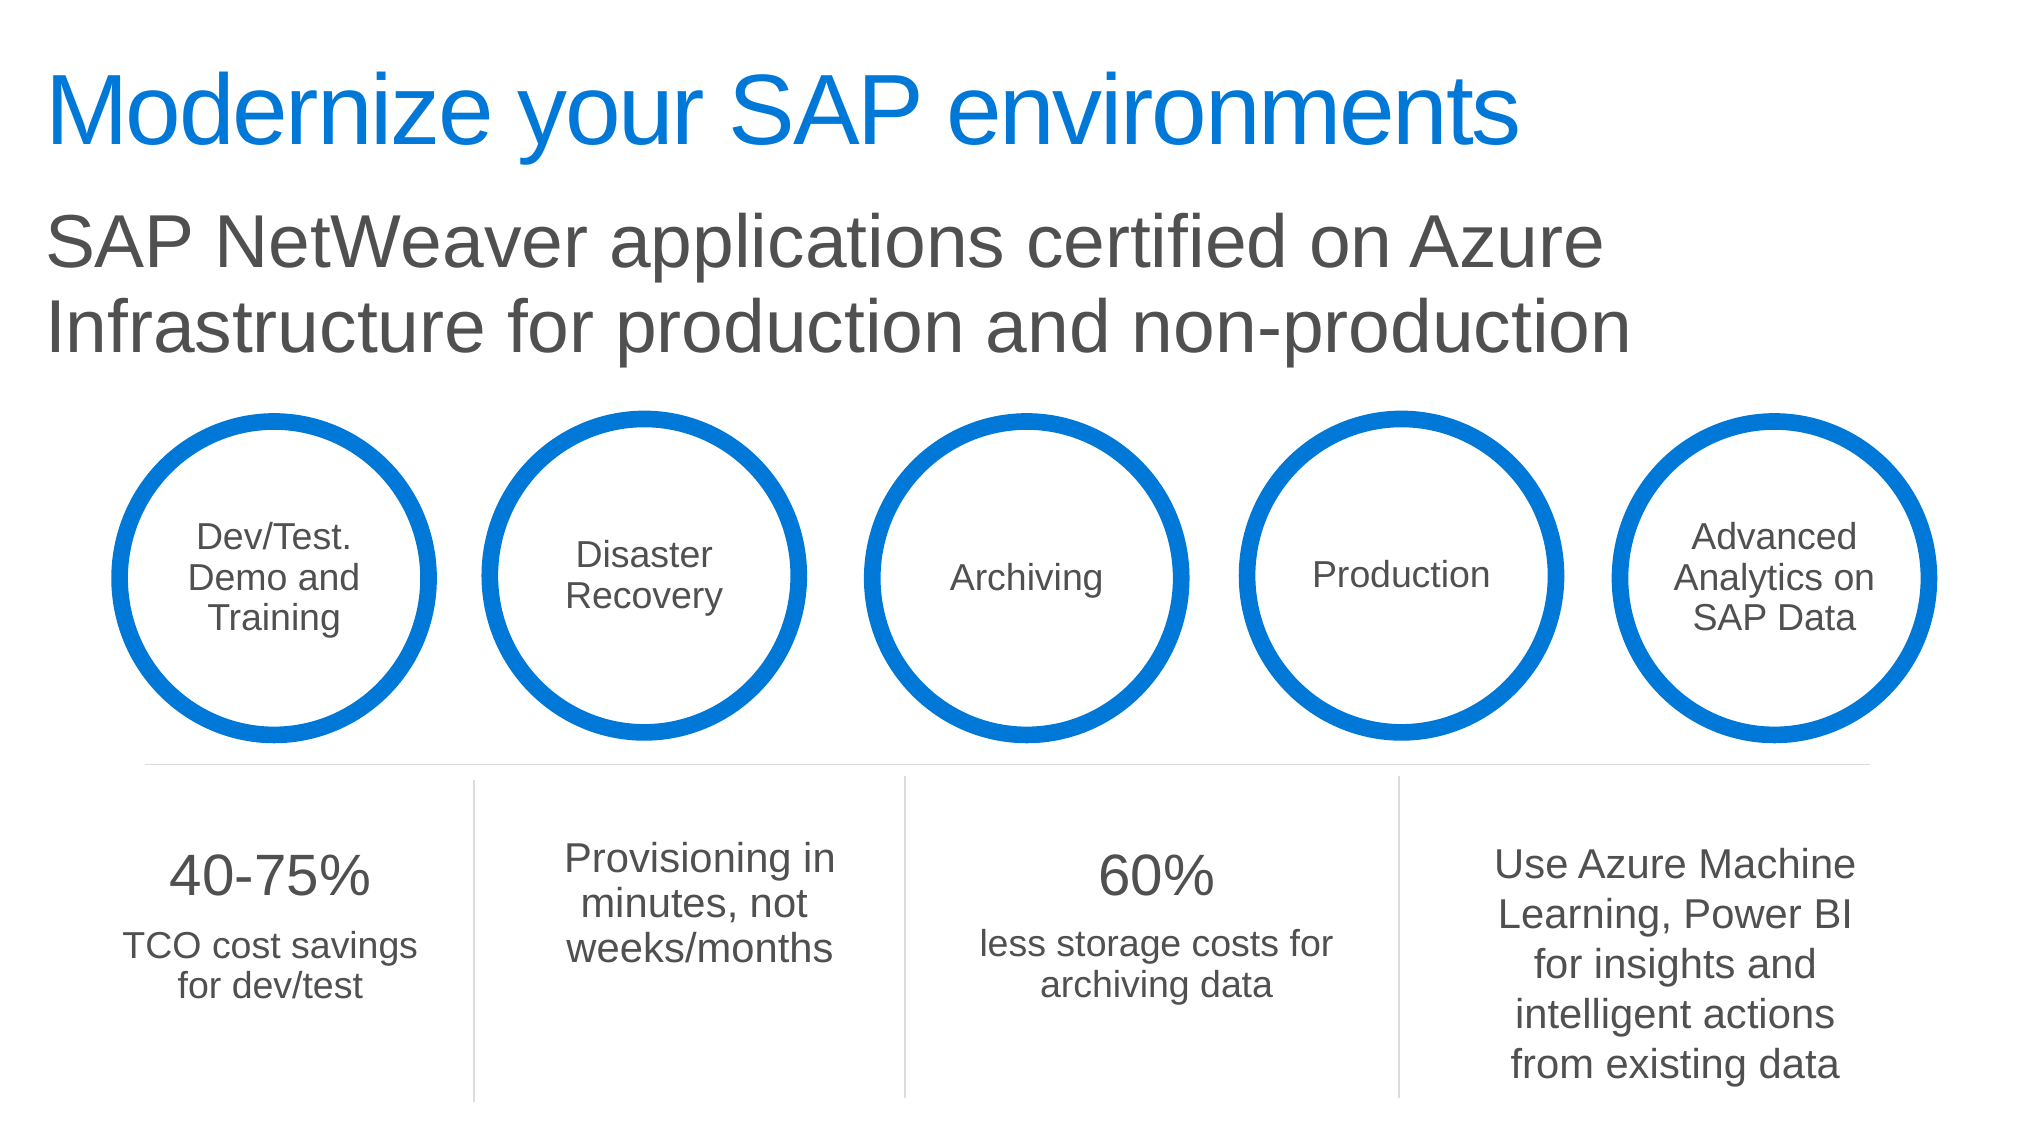

# Modernize your SAP environments
SAP NetWeaver applications certified on Azure Infrastructure for production and non-production

Production

Disaster Recovery

Advanced Analytics on SAP Data

Archiving

Dev/Test. Demo and Training
40-75%
TCO cost savings for dev/test
Provisioning in minutes, not  weeks/months
60%
less storage costs for archiving data
Use Azure Machine Learning, Power BI for insights and intelligent actions from existing data